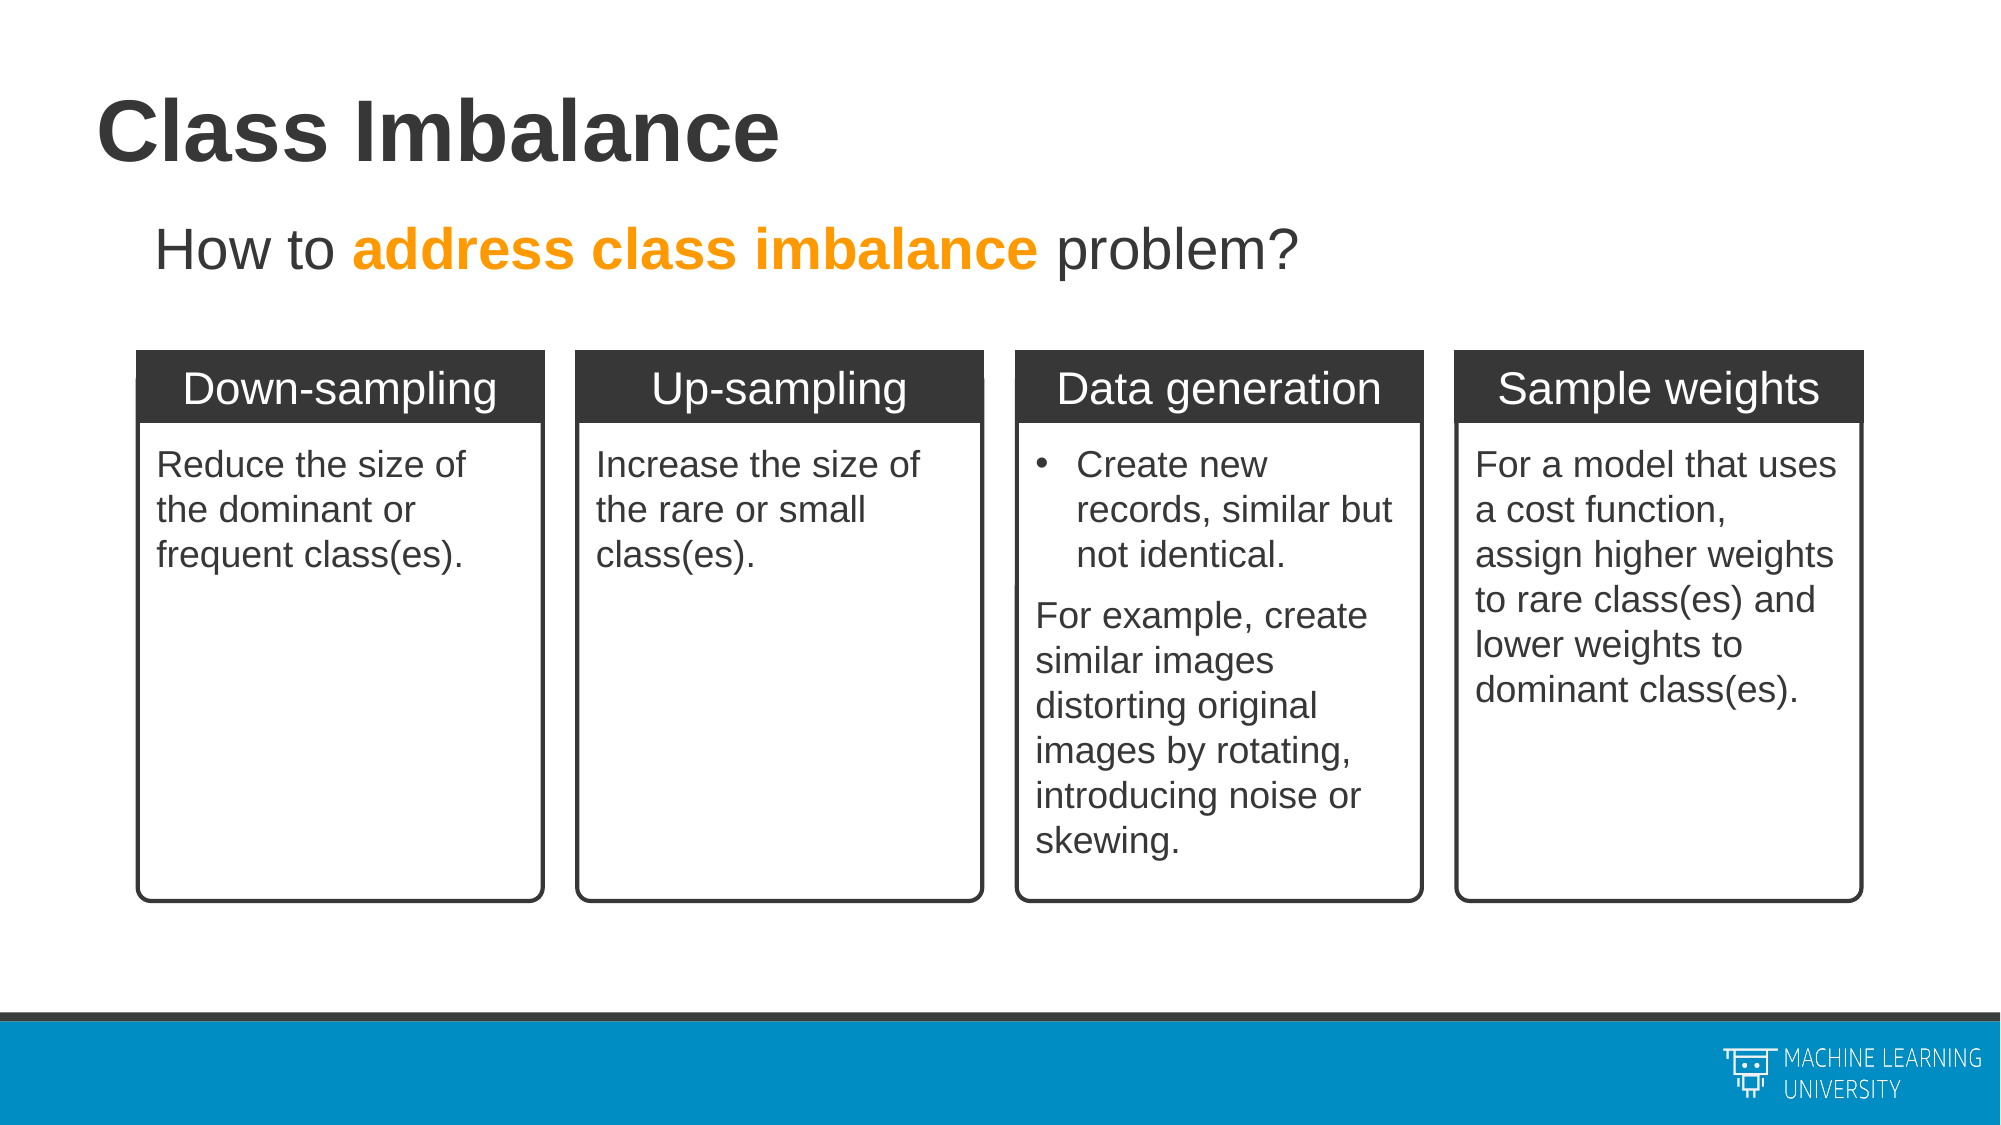

# Class Imbalance
How to address class imbalance problem?

Down-sampling

Reduce the size of the dominant or frequent class(es).
Up-sampling

Increase the size of the rare or small class(es).
Data generation

Create new records, similar but not identical.
For example, create similar images distorting original images by rotating, introducing noise or skewing.
Sample weights

For a model that uses a cost function, assign higher weights to rare class(es) and lower weights to dominant class(es).